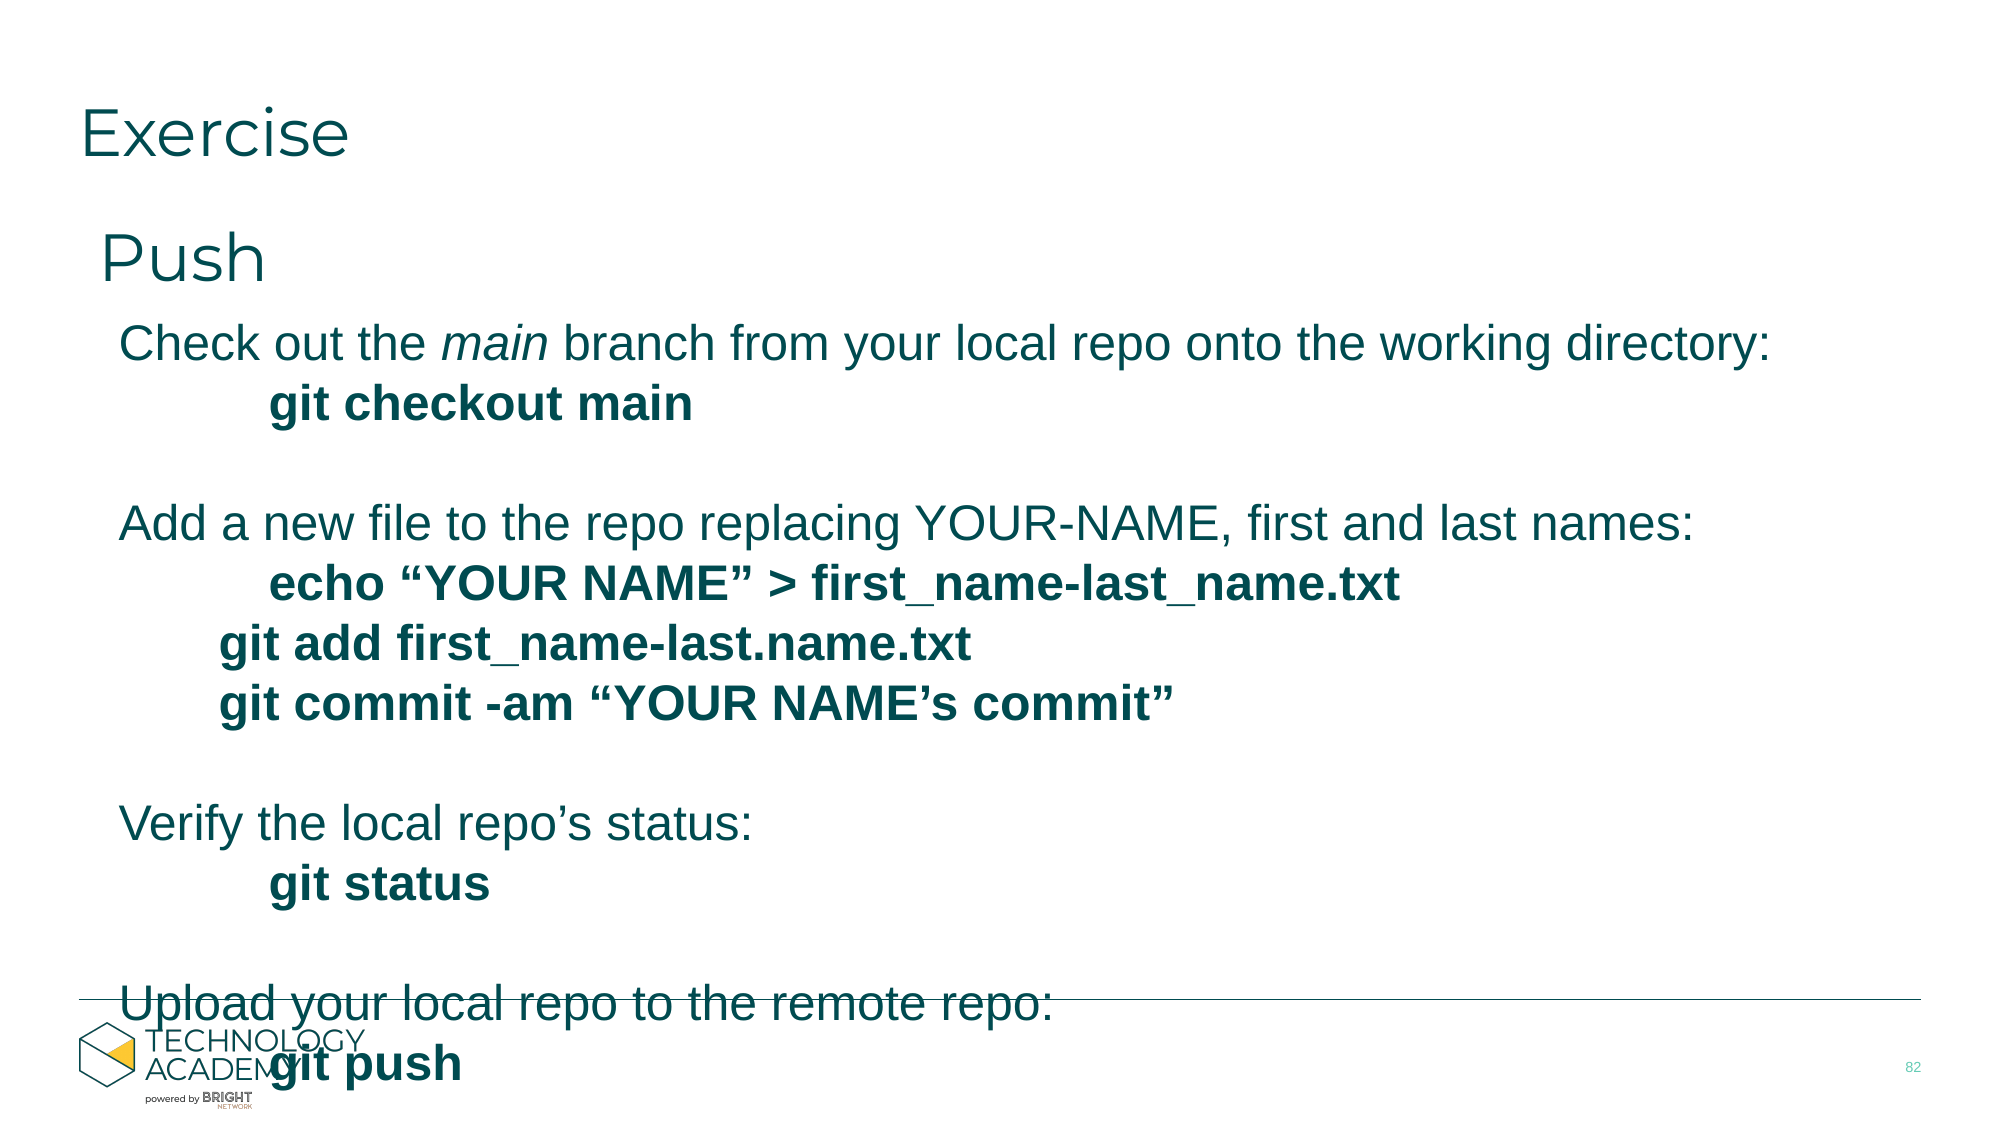

# Exercise

Push
Check out the main branch from your local repo onto the working directory:
	git checkout main
Add a new file to the repo replacing YOUR-NAME, first and last names:
	echo “YOUR NAME” > first_name-last_name.txt
git add first_name-last.name.txt
git commit -am “YOUR NAME’s commit”
Verify the local repo’s status:
	git status

Upload your local repo to the remote repo:
	git push

82